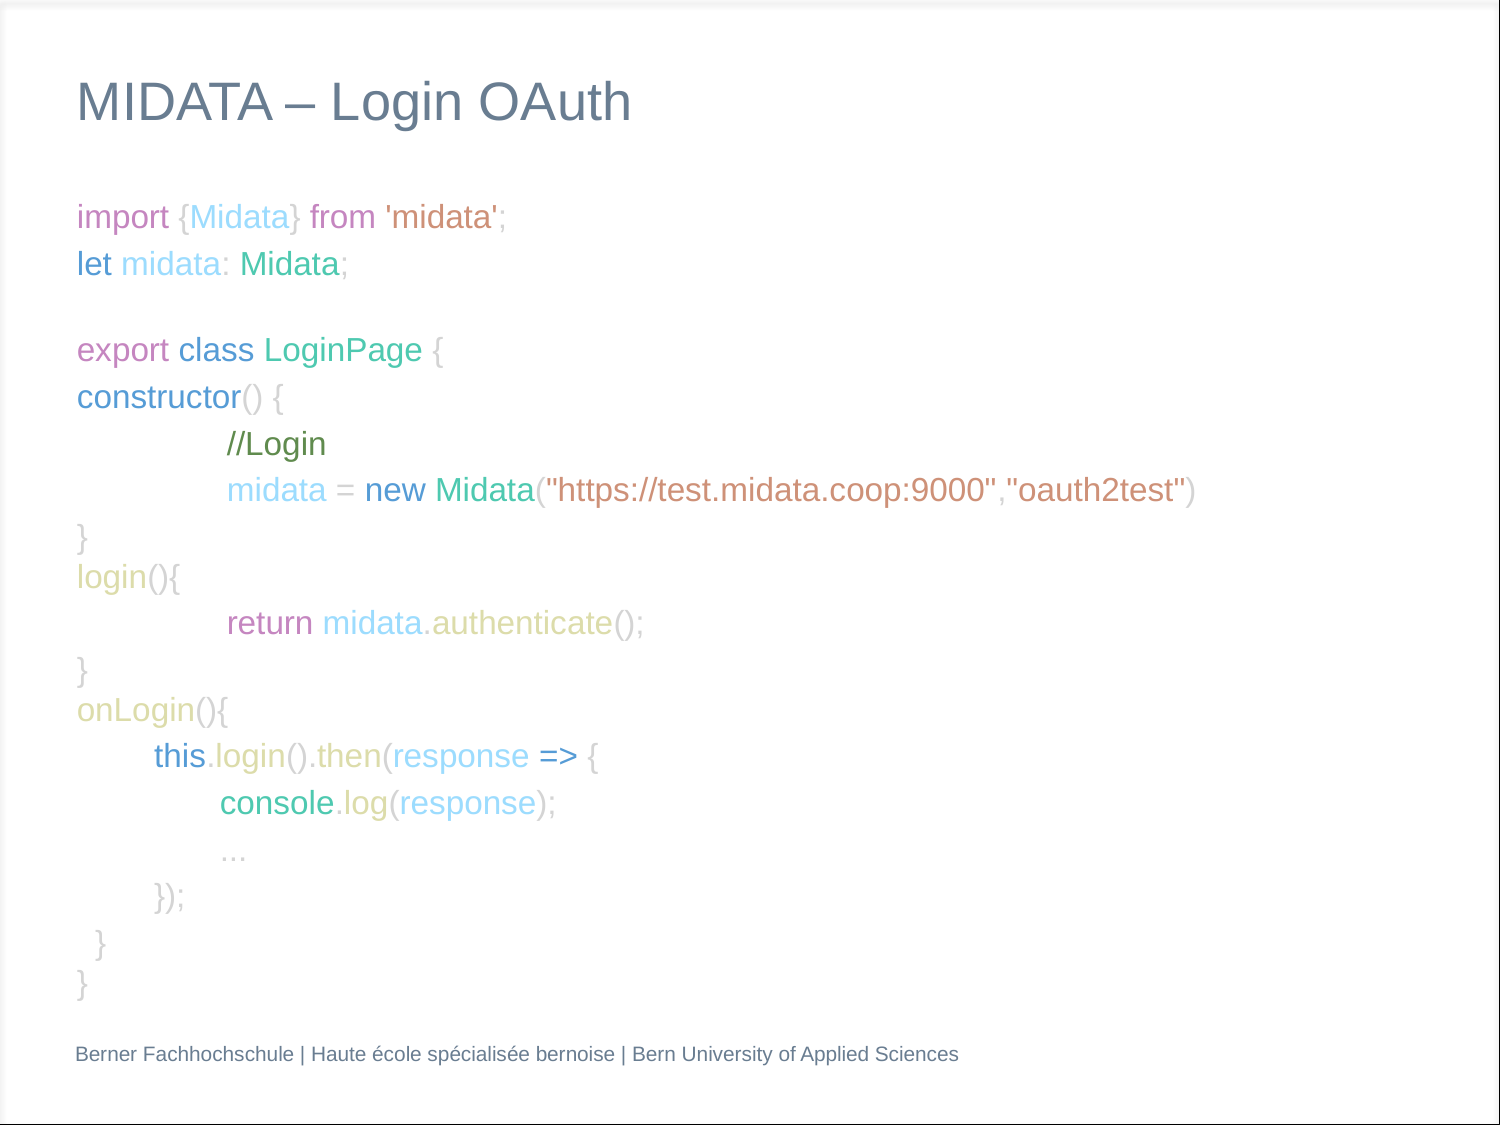

# MIDATA – Login OAuth
import {Midata} from 'midata';
let midata: Midata;
export class LoginPage {
constructor() {
	//Login
	midata = new Midata("https://test.midata.coop:9000","oauth2test")
}
login(){
	return midata.authenticate();
}
onLogin(){
this.login().then(response => {
console.log(response);
...
});
  }
}